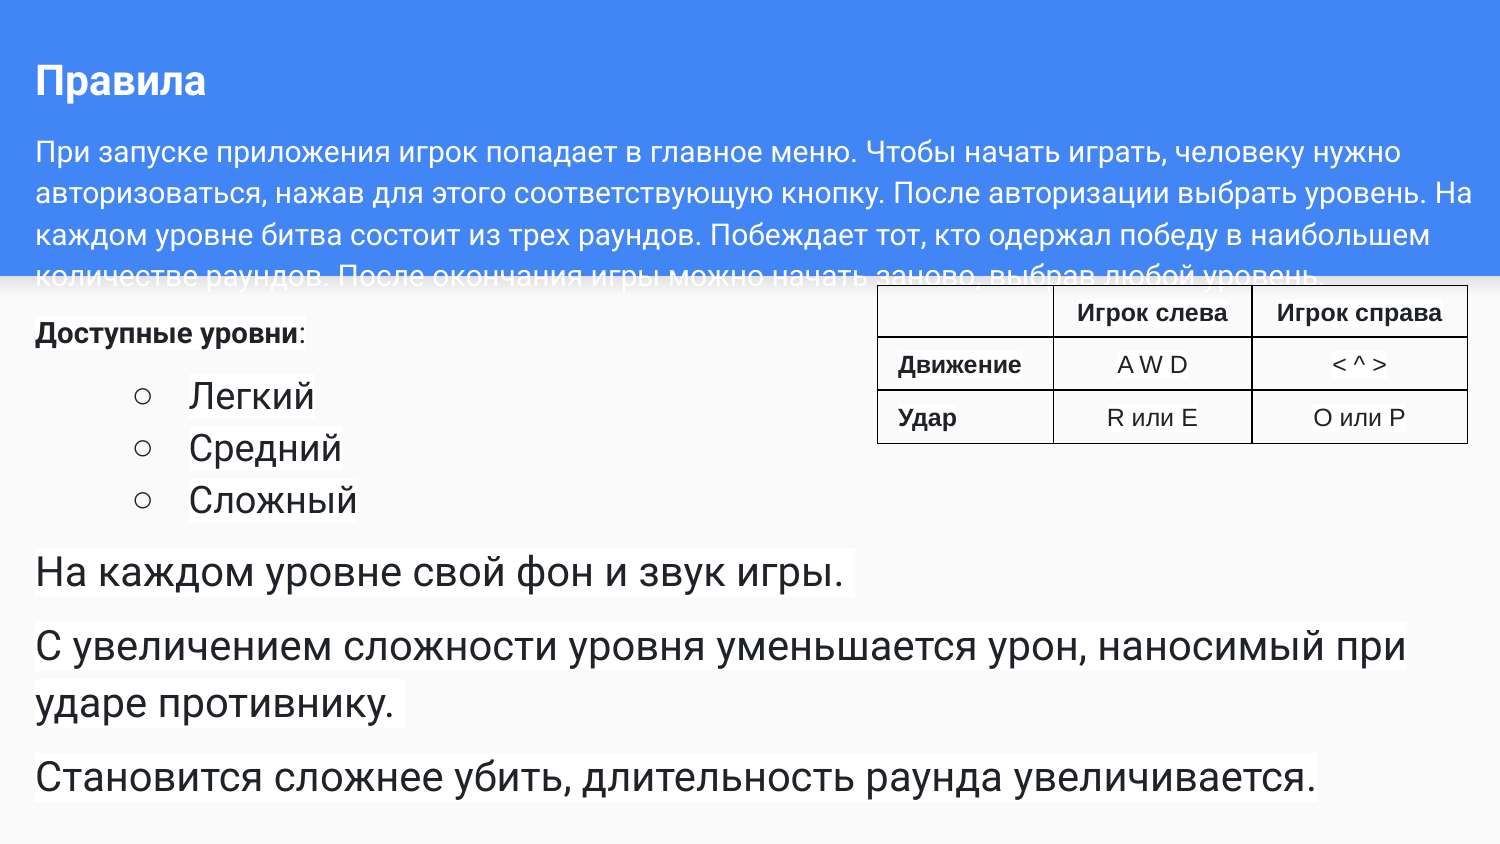

# Правила
При запуске приложения игрок попадает в главное меню. Чтобы начать играть, человеку нужно авторизоваться, нажав для этого соответствующую кнопку. После авторизации выбрать уровень. На каждом уровне битва состоит из трех раундов. Побеждает тот, кто одержал победу в наибольшем количестве раундов. После окончания игры можно начать заново, выбрав любой уровень.
Доступные уровни:
Легкий
Средний
Сложный
На каждом уровне свой фон и звук игры.
С увеличением сложности уровня уменьшается урон, наносимый при ударе противнику.
Становится сложнее убить, длительность раунда увеличивается.

|  | Игрок слева | Игрок справа |
| --- | --- | --- |
| Движение | A W D | < ^ > |
| Удар | R или E | O или P |